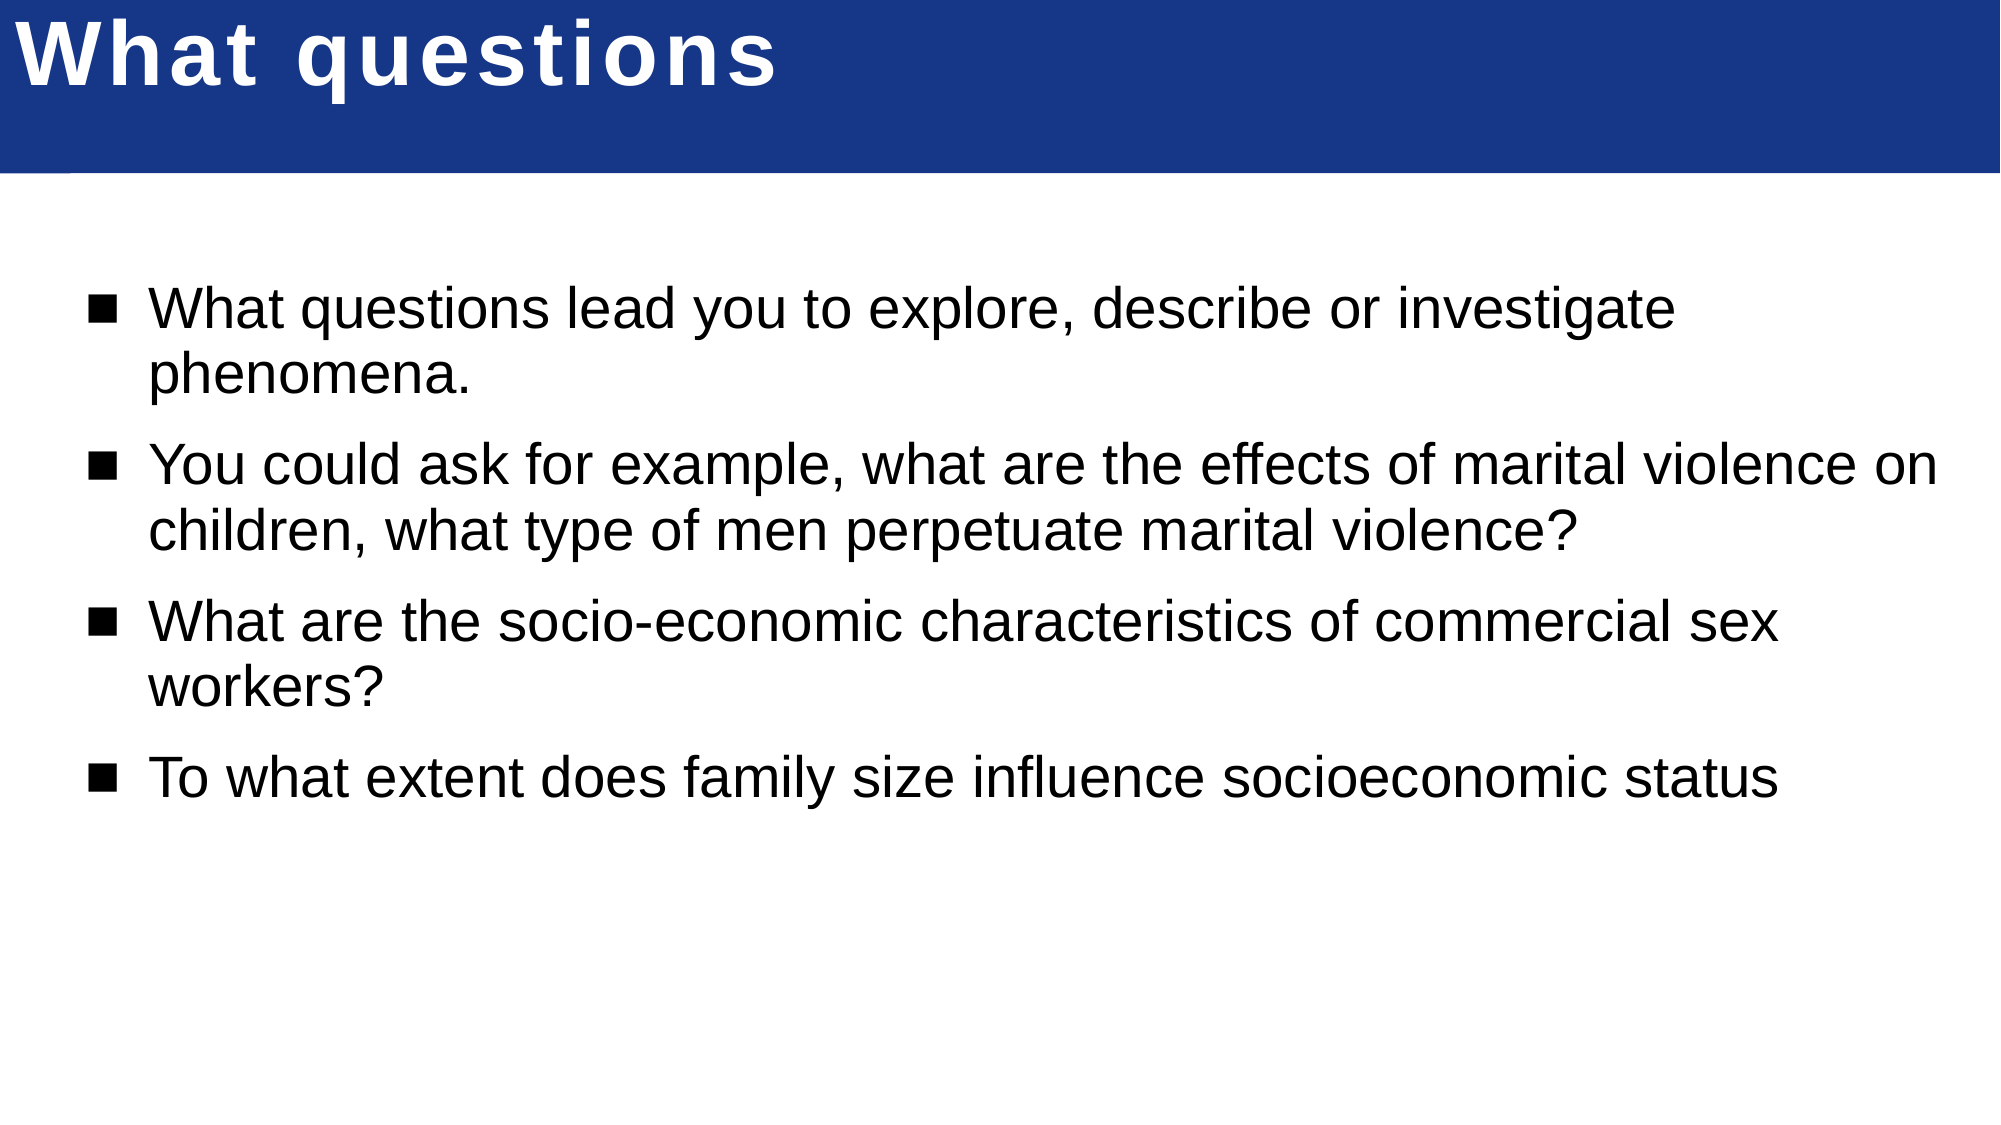

# What questions

What questions lead you to explore, describe or investigate phenomena.
You could ask for example, what are the effects of marital violence on children, what type of men perpetuate marital violence?
What are the socio-economic characteristics of commercial sex workers?
To what extent does family size influence socioeconomic status